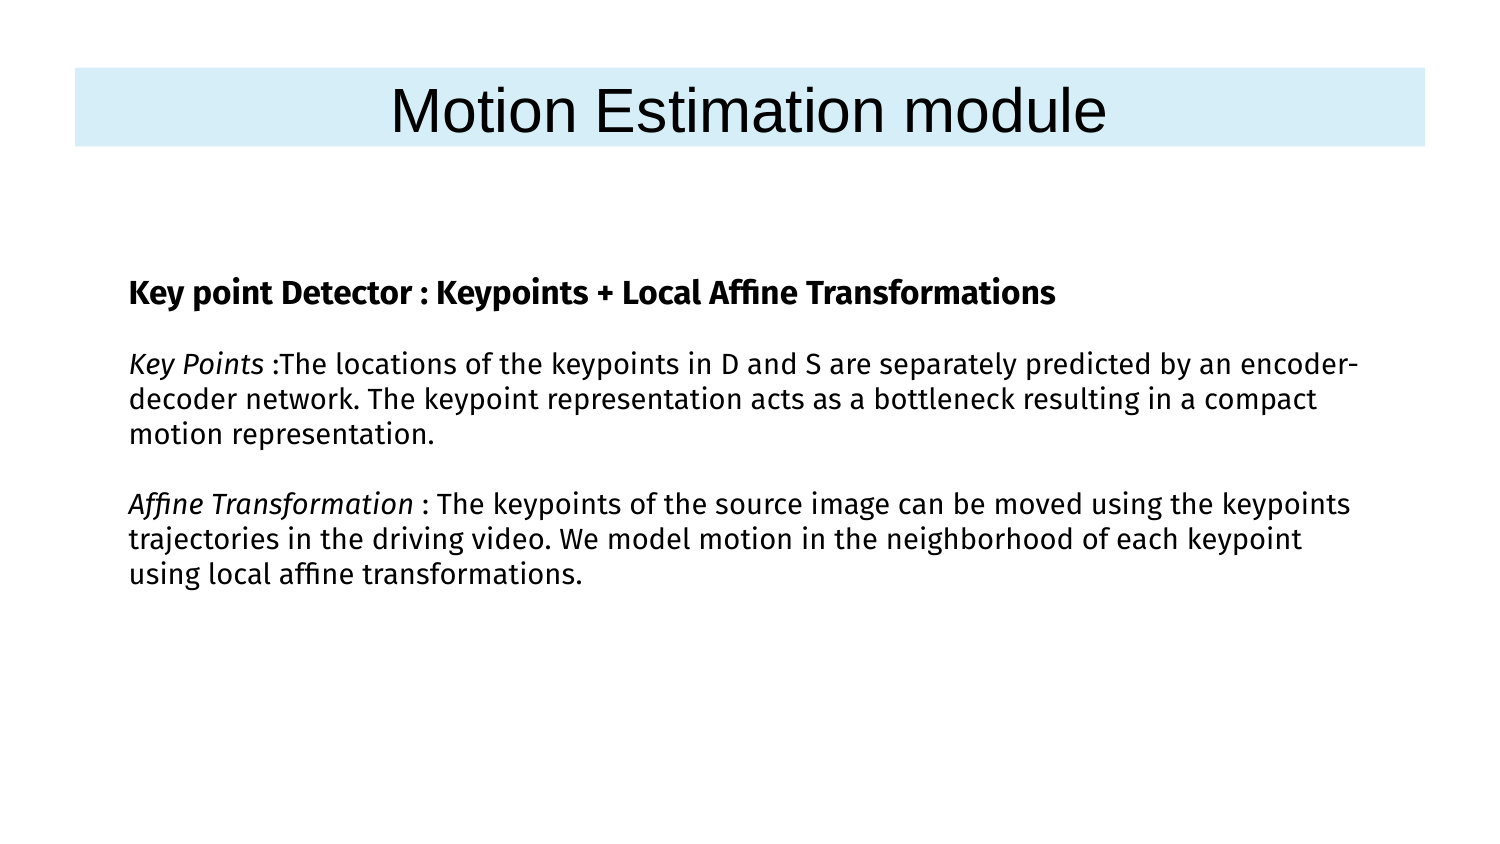

# Motion Estimation module
Key point Detector : Keypoints + Local Affine Transformations

Key Points :The locations of the keypoints in D and S are separately predicted by an encoder-decoder network. The keypoint representation acts as a bottleneck resulting in a compact motion representation.

Affine Transformation : The keypoints of the source image can be moved using the keypoints trajectories in the driving video. We model motion in the neighborhood of each keypoint using local affine transformations.